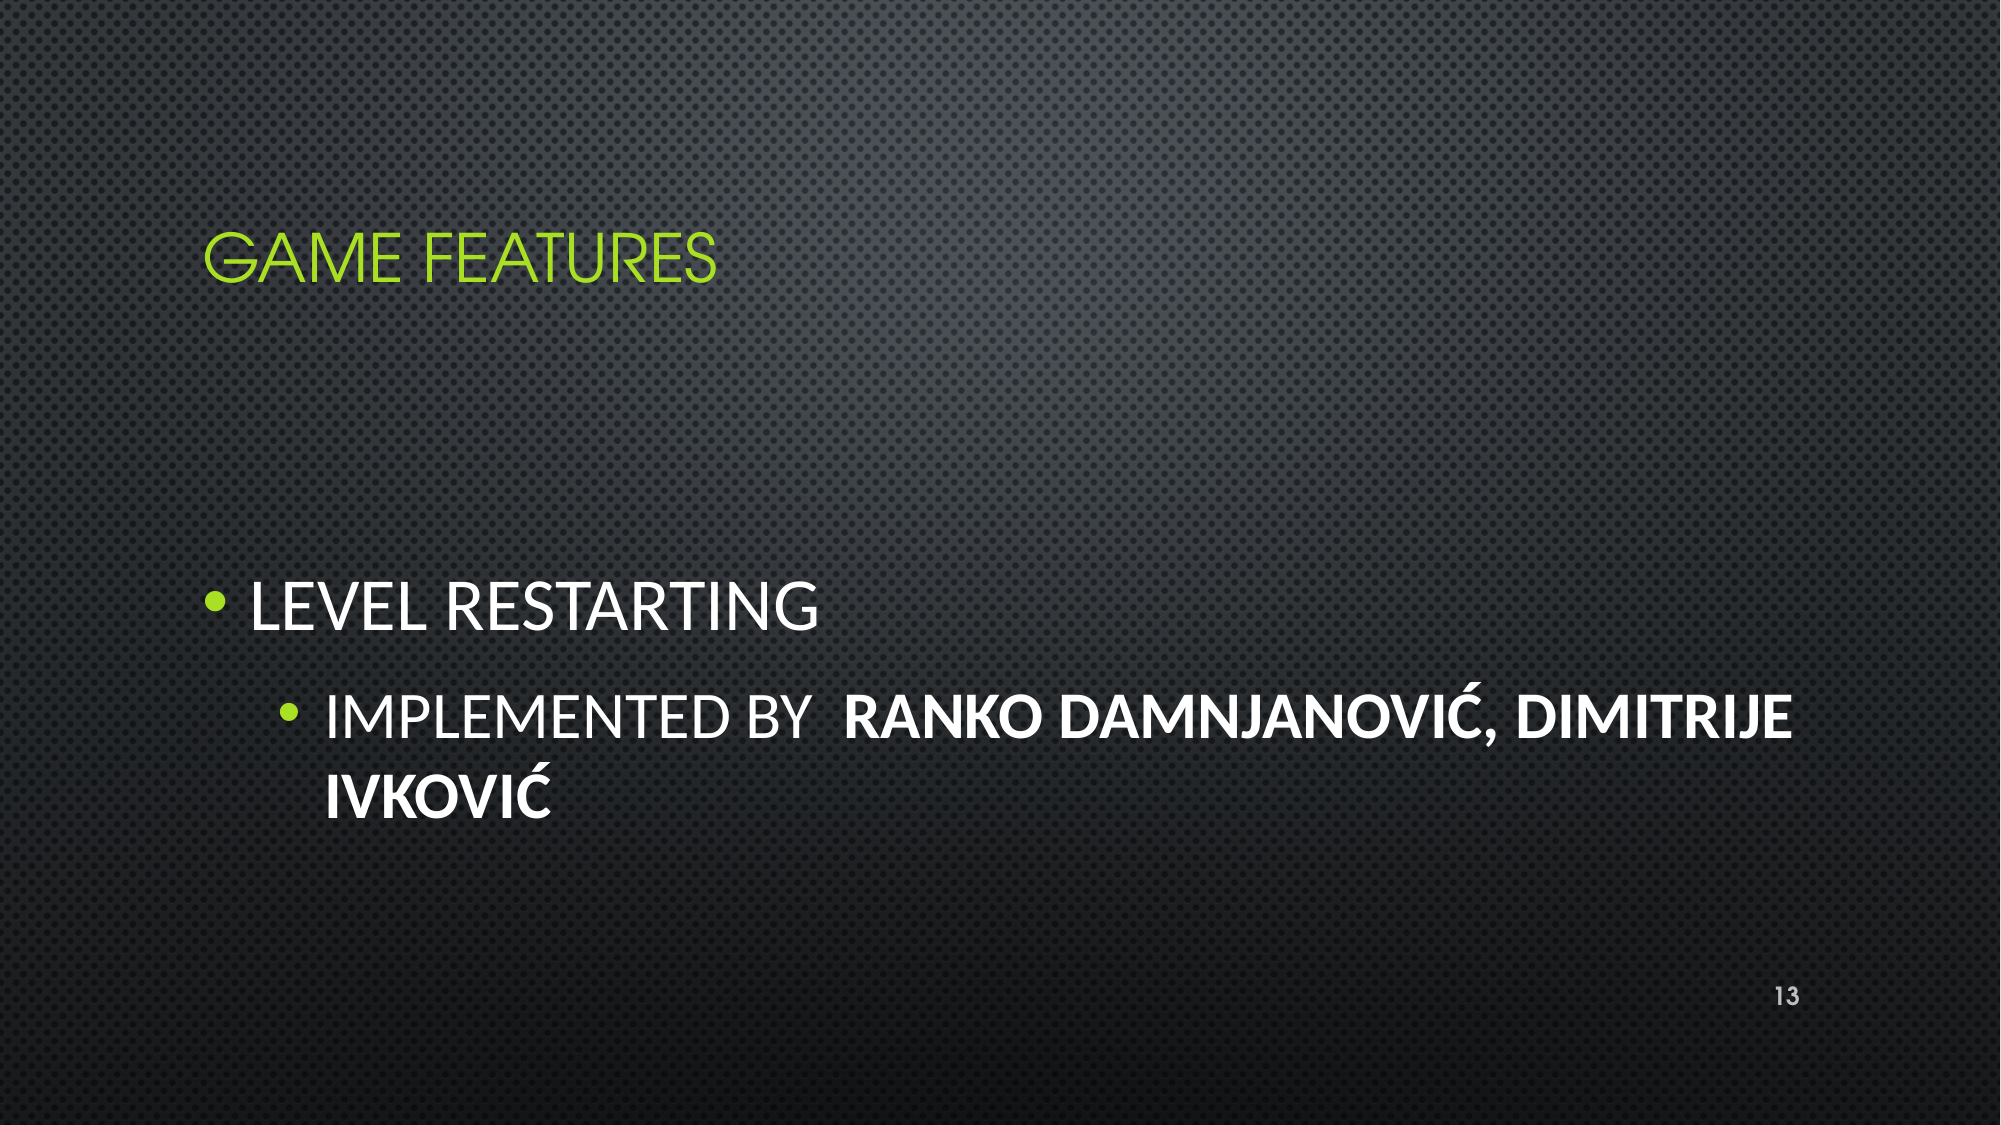

# GAME FEATURES
Level restarting
Implemented by  Ranko Damnjanović, Dimitrije Ivković
13